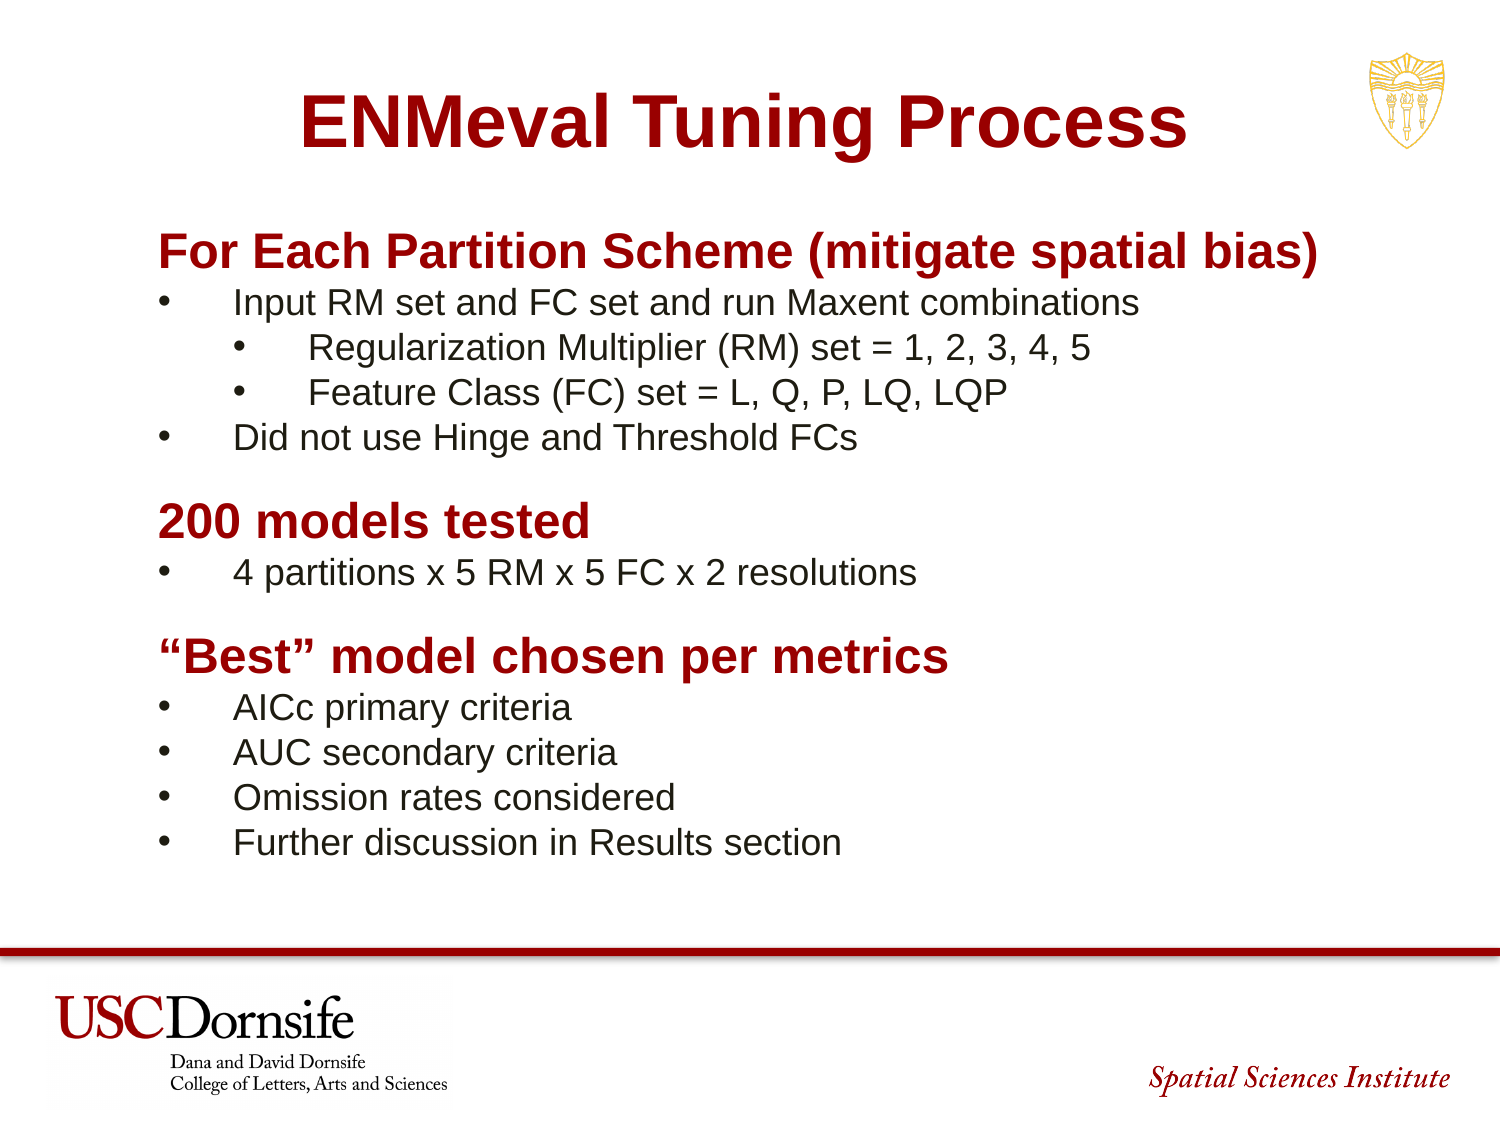

ENMeval Tuning Process
For Each Partition Scheme (mitigate spatial bias)
Input RM set and FC set and run Maxent combinations
Regularization Multiplier (RM) set = 1, 2, 3, 4, 5
Feature Class (FC) set = L, Q, P, LQ, LQP
Did not use Hinge and Threshold FCs

200 models tested
4 partitions x 5 RM x 5 FC x 2 resolutions

“Best” model chosen per metrics
AICc primary criteria
AUC secondary criteria
Omission rates considered
Further discussion in Results section